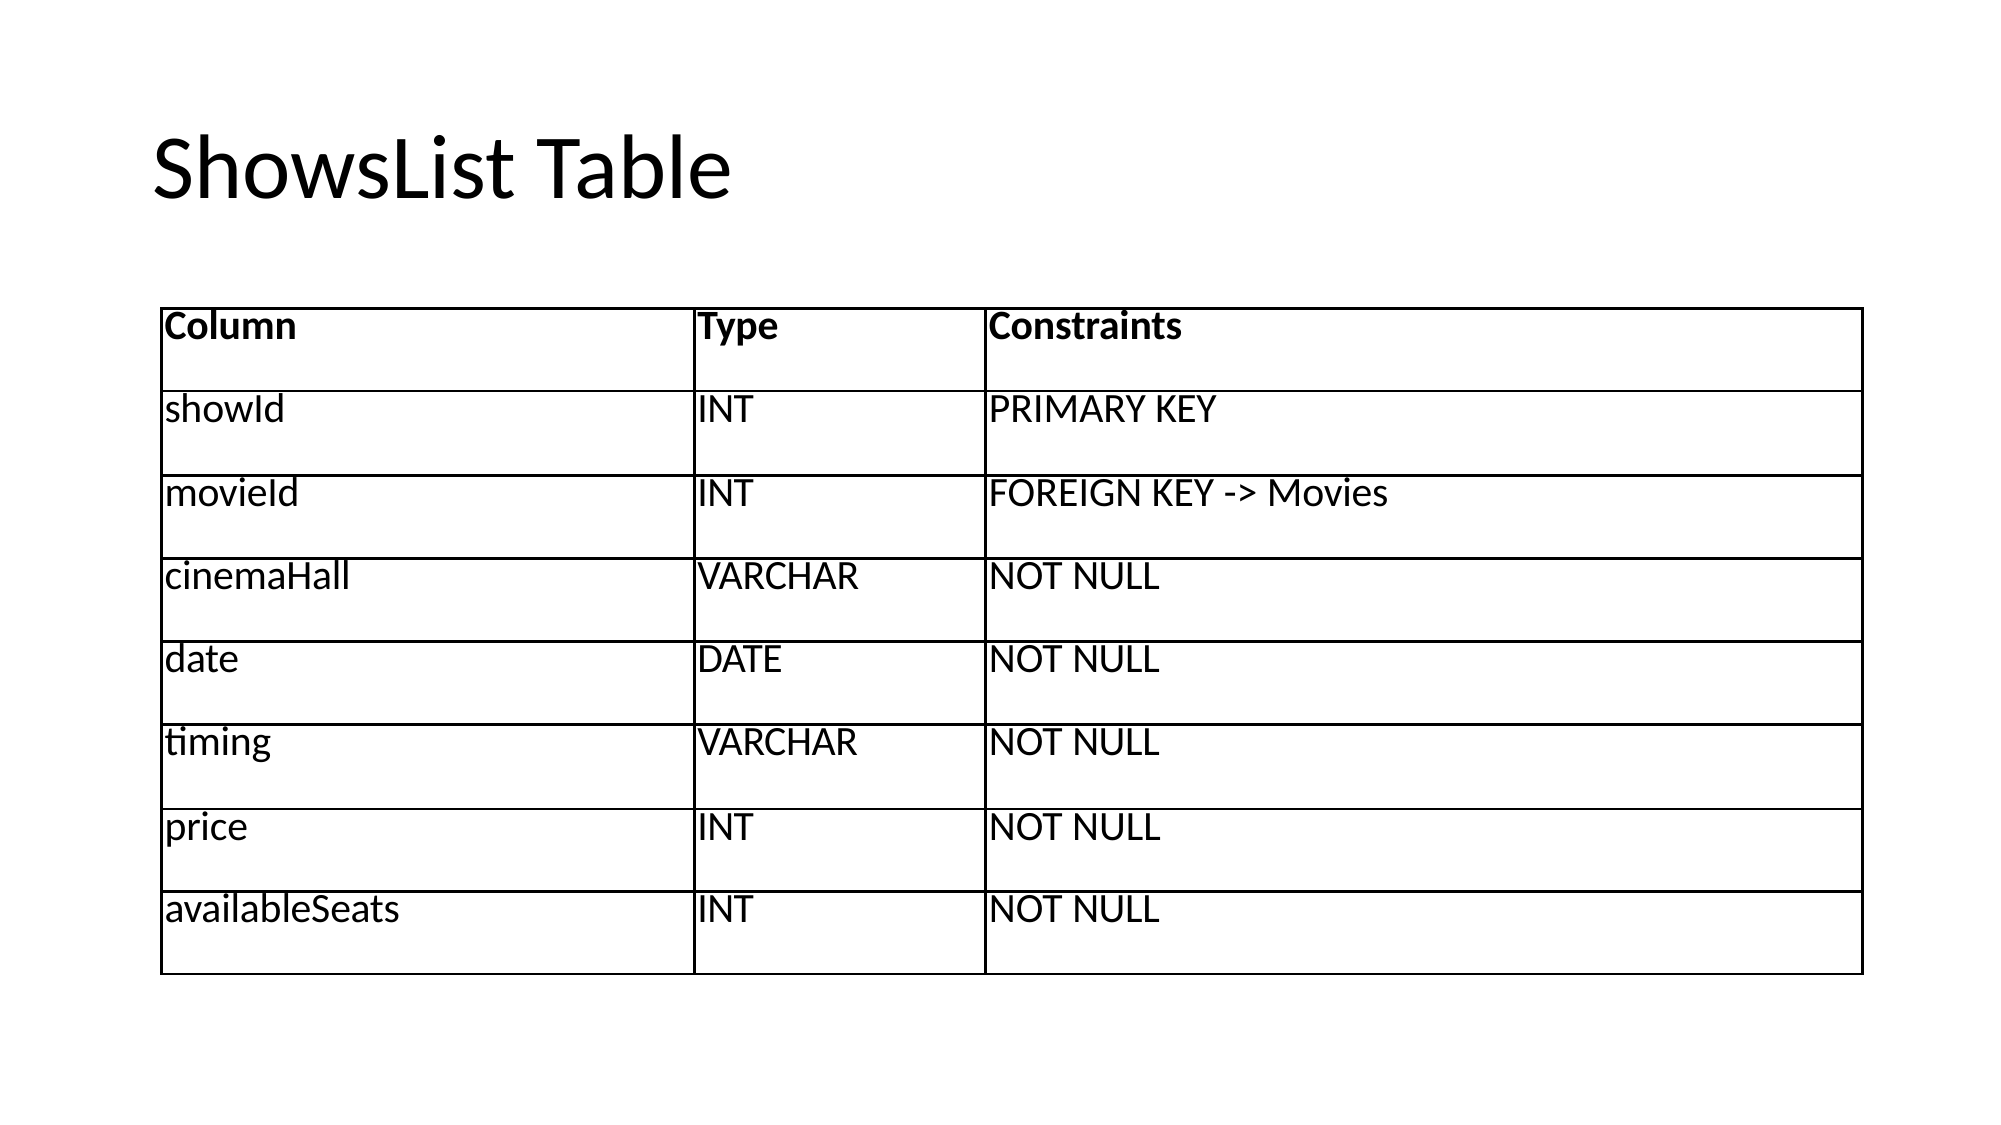

# ShowsList Table
| Column | Type | Constraints |
| --- | --- | --- |
| showId | INT | PRIMARY KEY |
| movieId | INT | FOREIGN KEY -> Movies |
| cinemaHall | VARCHAR | NOT NULL |
| date | DATE | NOT NULL |
| timing | VARCHAR | NOT NULL |
| price | INT | NOT NULL |
| availableSeats | INT | NOT NULL |